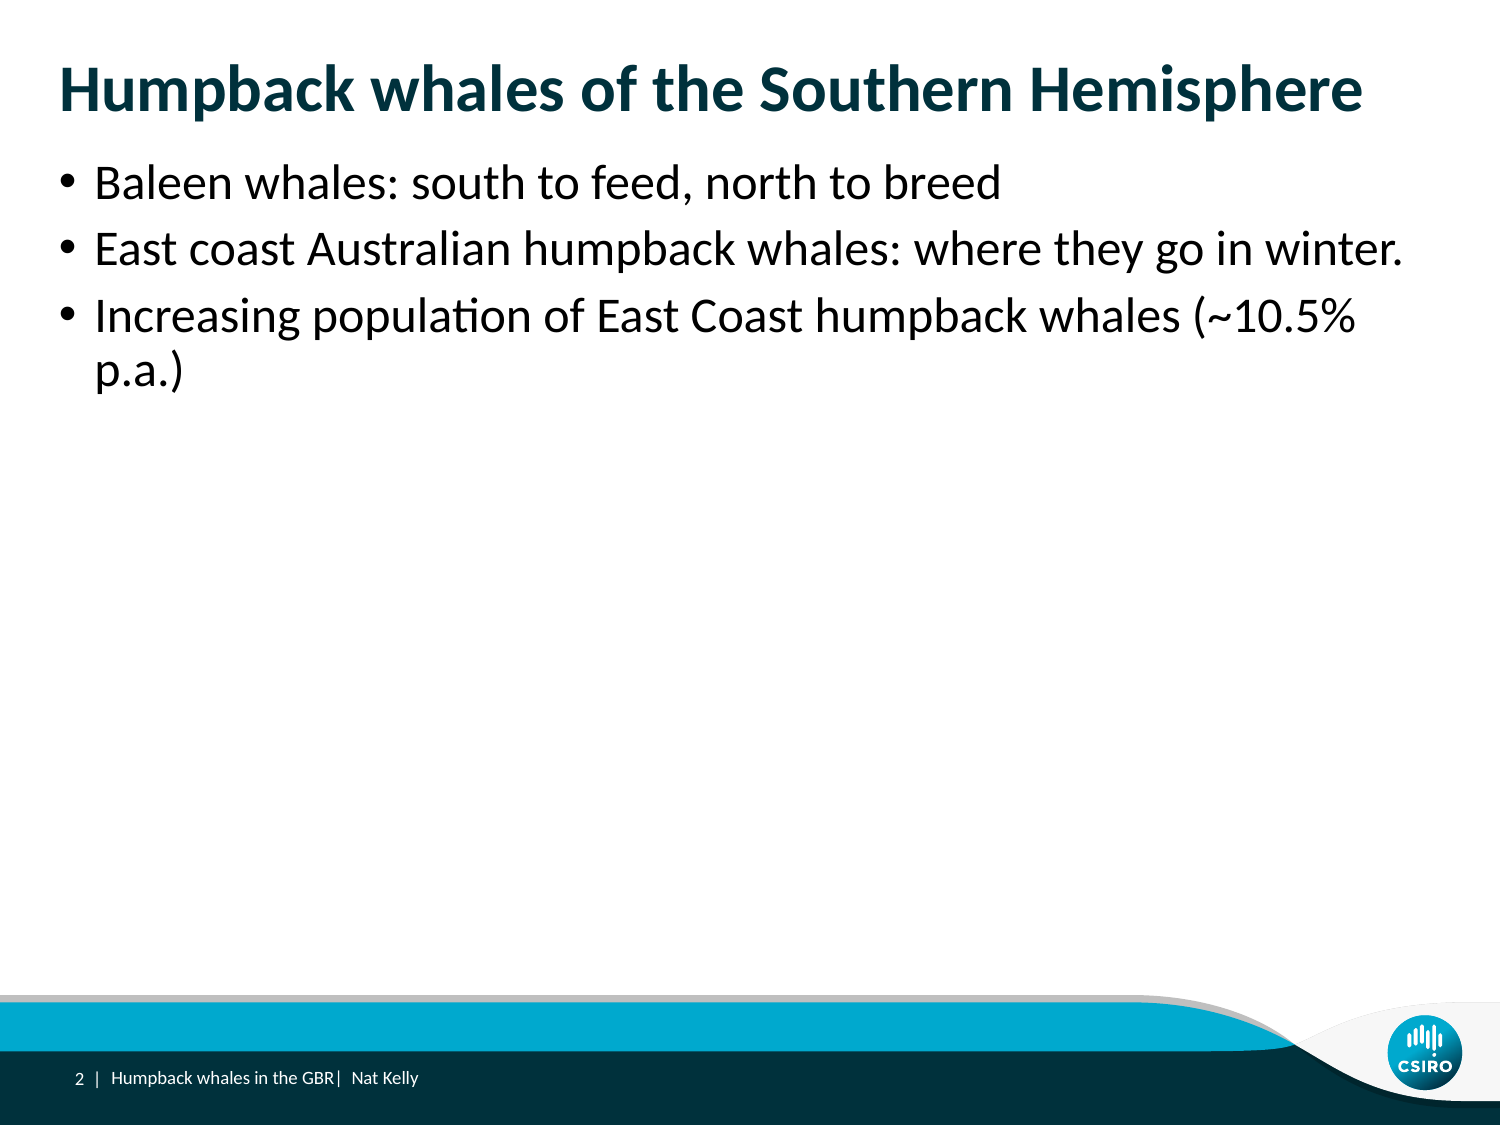

Humpback whales of the Southern Hemisphere
Baleen whales: south to feed, north to breed
East coast Australian humpback whales: where they go in winter.
Increasing population of East Coast humpback whales (~10.5% p.a.)

2  |
Humpback whales in the GBR|  Nat Kelly